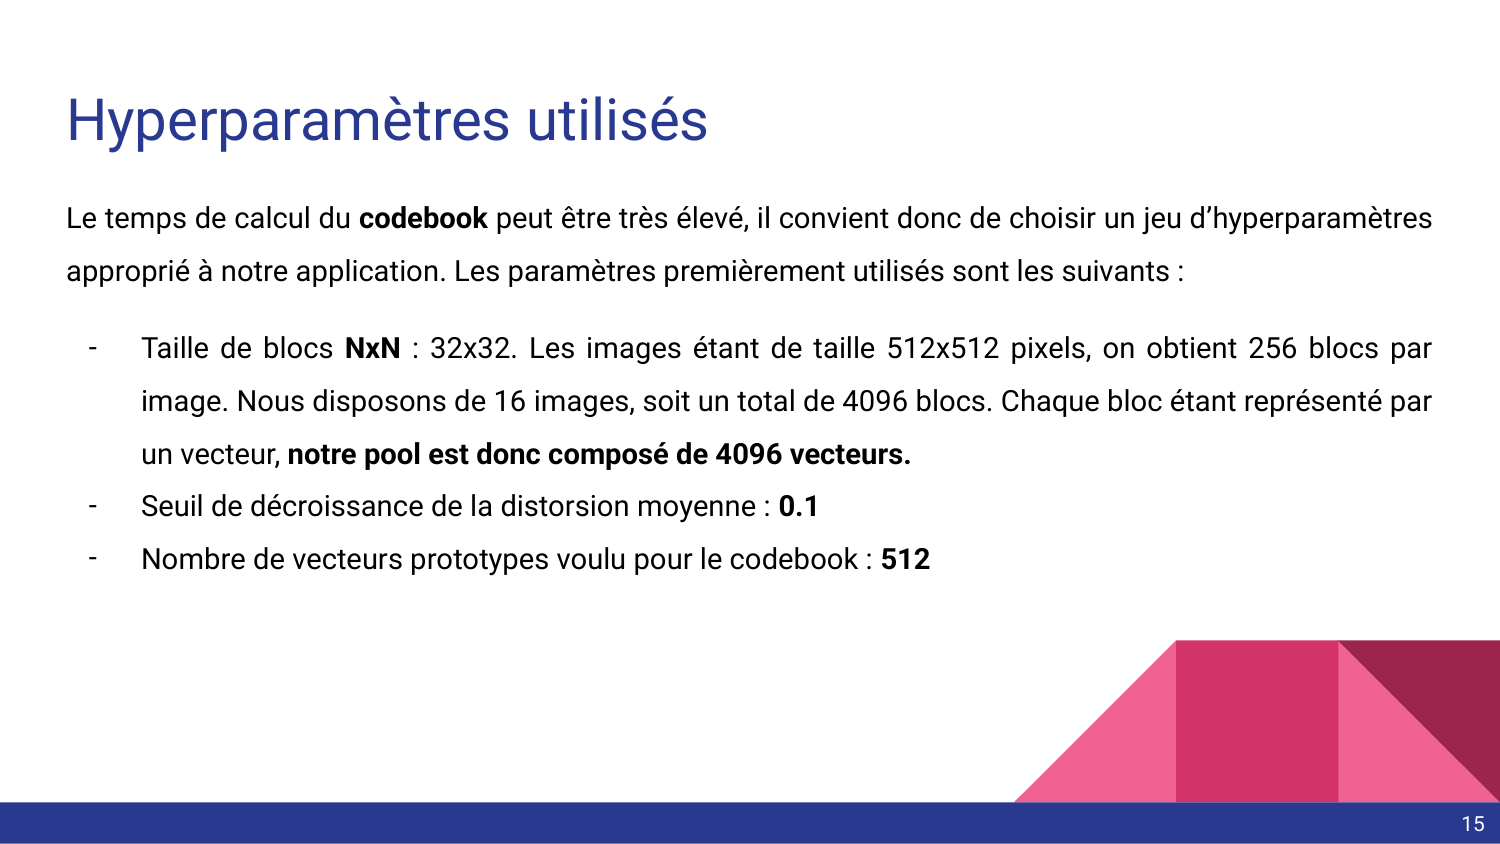

# Hyperparamètres utilisés
Le temps de calcul du codebook peut être très élevé, il convient donc de choisir un jeu d’hyperparamètres approprié à notre application. Les paramètres premièrement utilisés sont les suivants :
Taille de blocs NxN : 32x32. Les images étant de taille 512x512 pixels, on obtient 256 blocs par image. Nous disposons de 16 images, soit un total de 4096 blocs. Chaque bloc étant représenté par un vecteur, notre pool est donc composé de 4096 vecteurs.
Seuil de décroissance de la distorsion moyenne : 0.1
Nombre de vecteurs prototypes voulu pour le codebook : 512

15